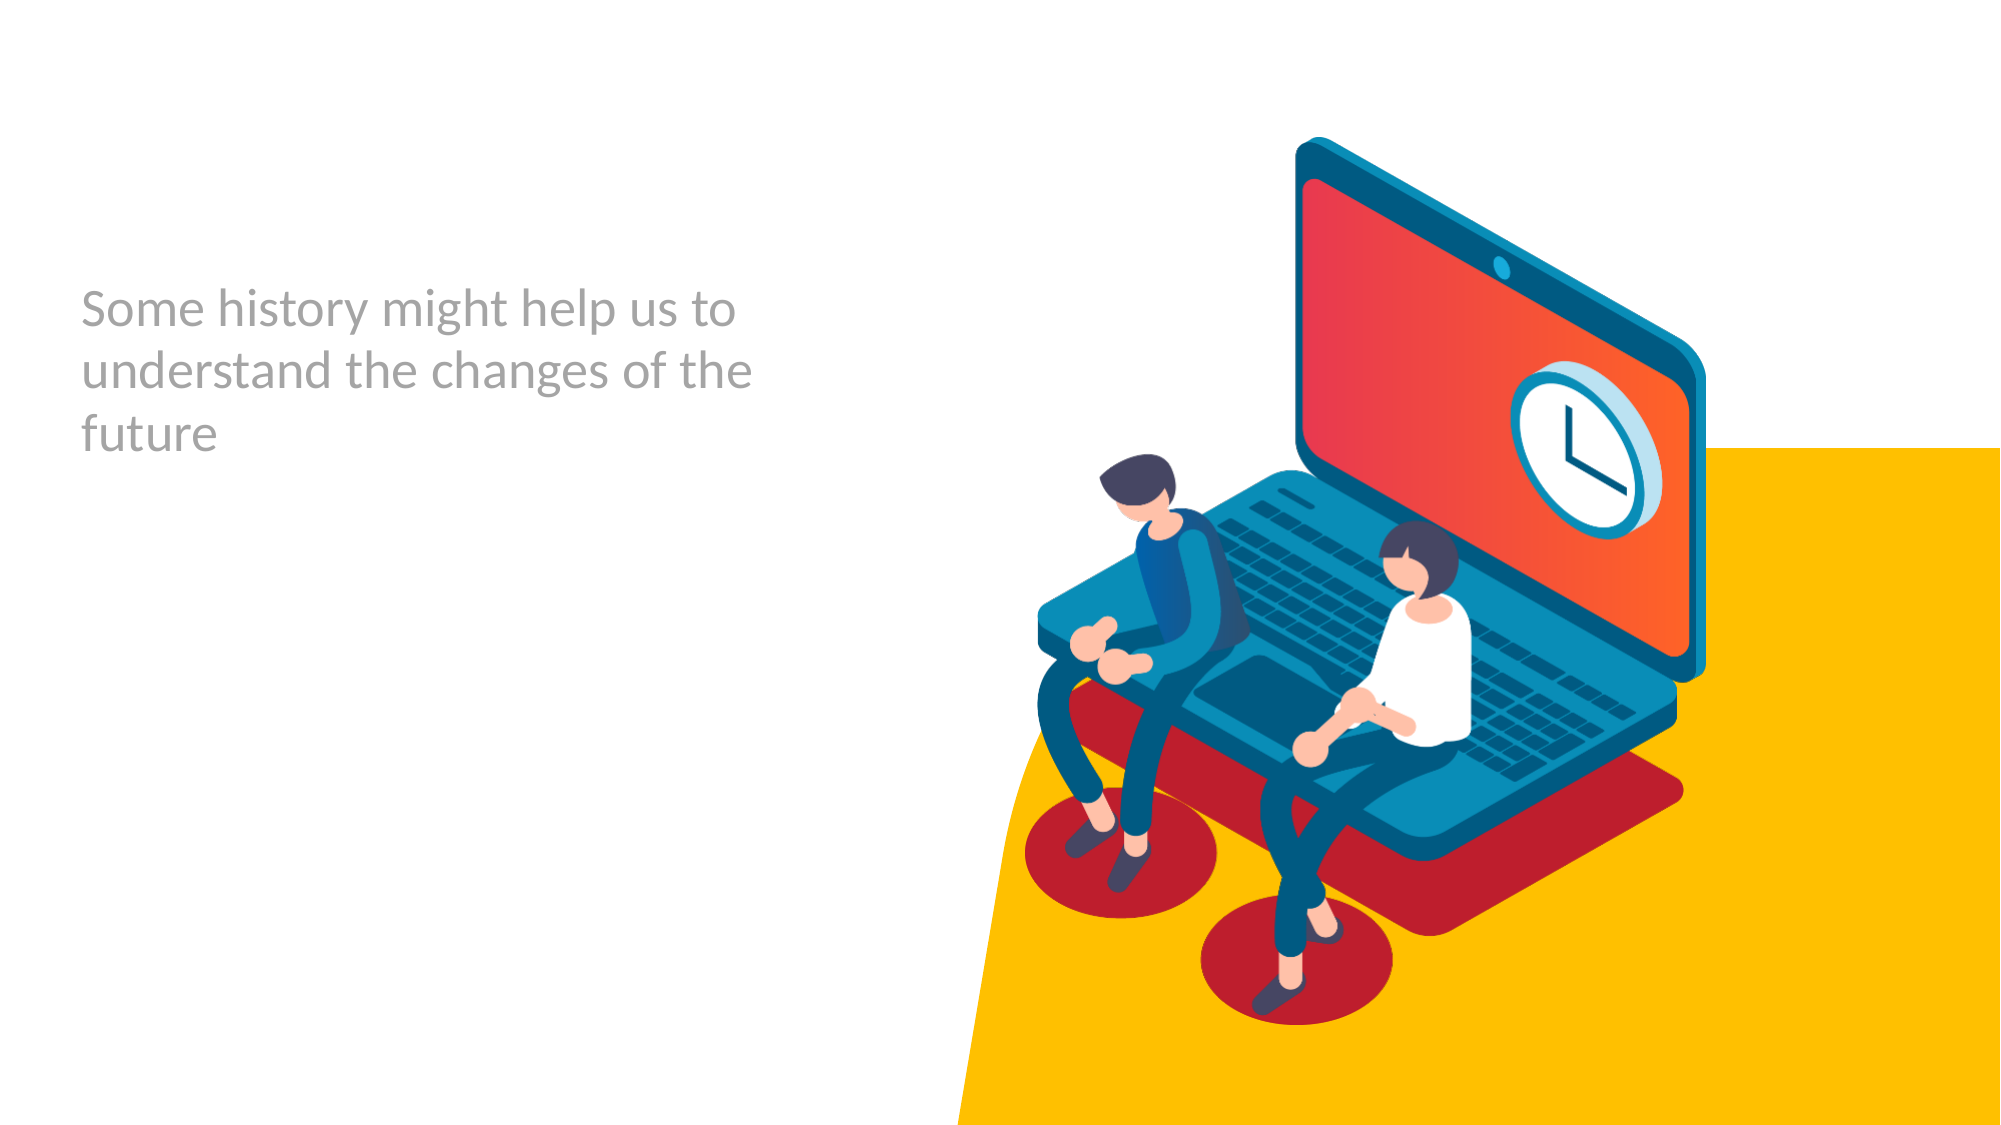

Some history might help us to understand the changes of the future